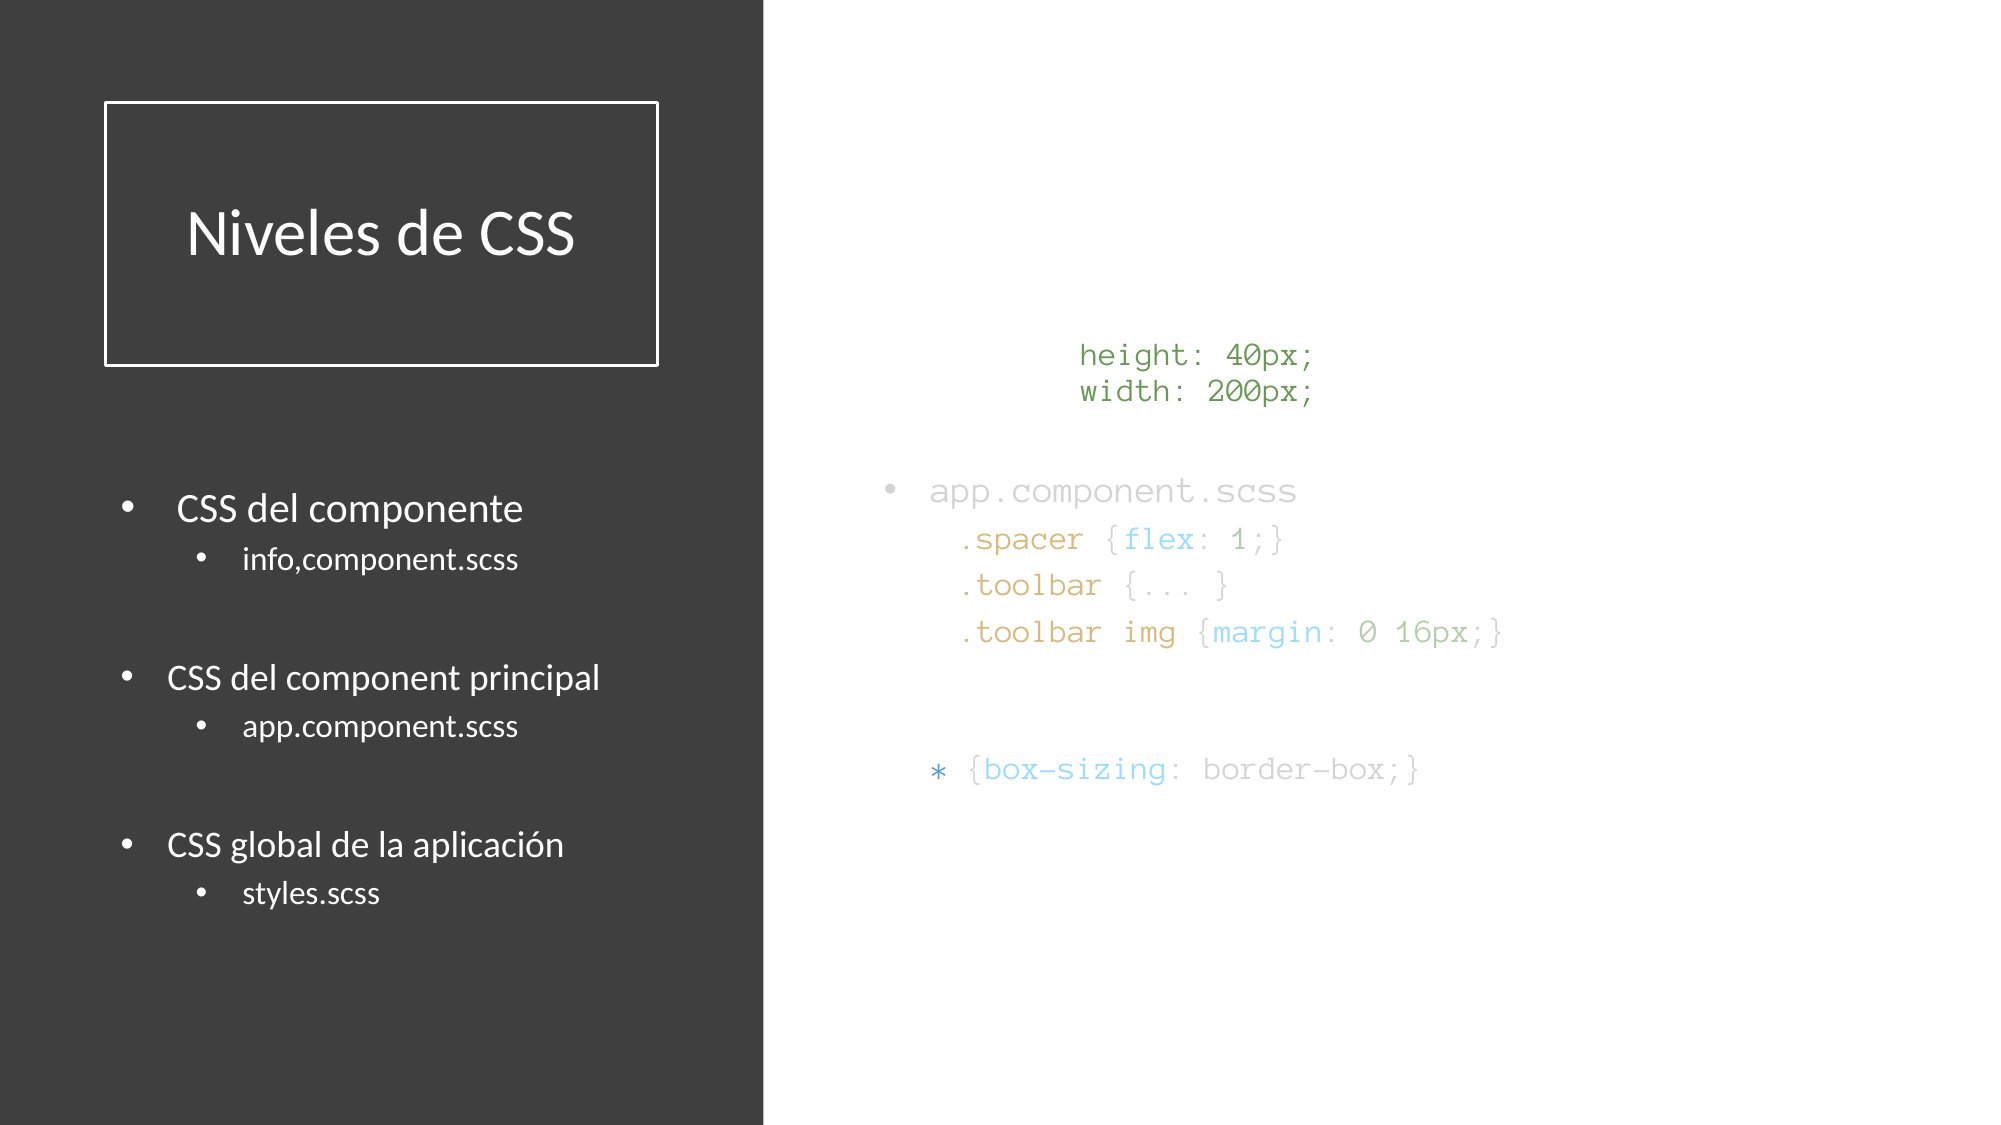

# Niveles de CSS
info,component.scss
Todo el css de app.componente, excepto
.spacer
.toolbar …
se elimina:
height: 40px;
width: 200px;

app.component.scss
.spacer {flex: 1;}
.toolbar {... }
.toolbar img {margin: 0 16px;}

styles.scss
* {box-sizing: border-box;}

CSS del componente
info,component.scss

CSS del component principal
app.component.scss

CSS global de la aplicación
styles.scss